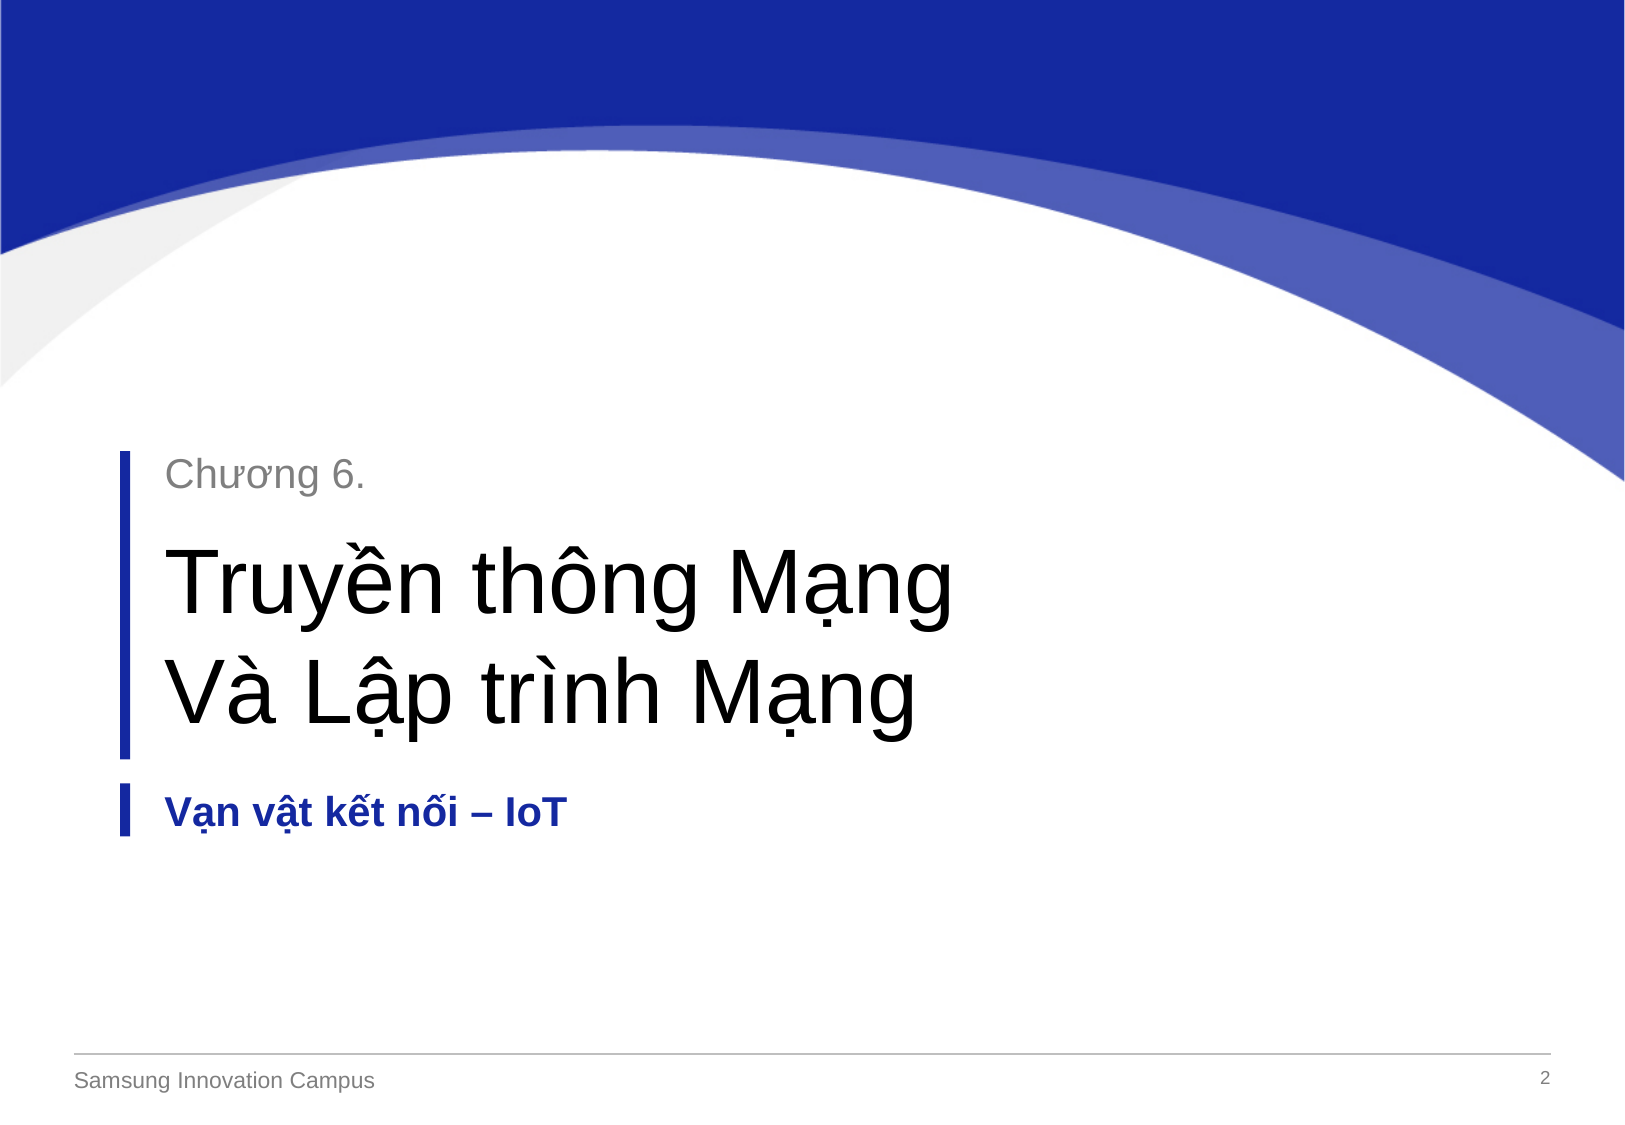

Chương 6.

Truyền thông Mạng
Và Lập trình Mạng

Vạn vật kết nối – IoT